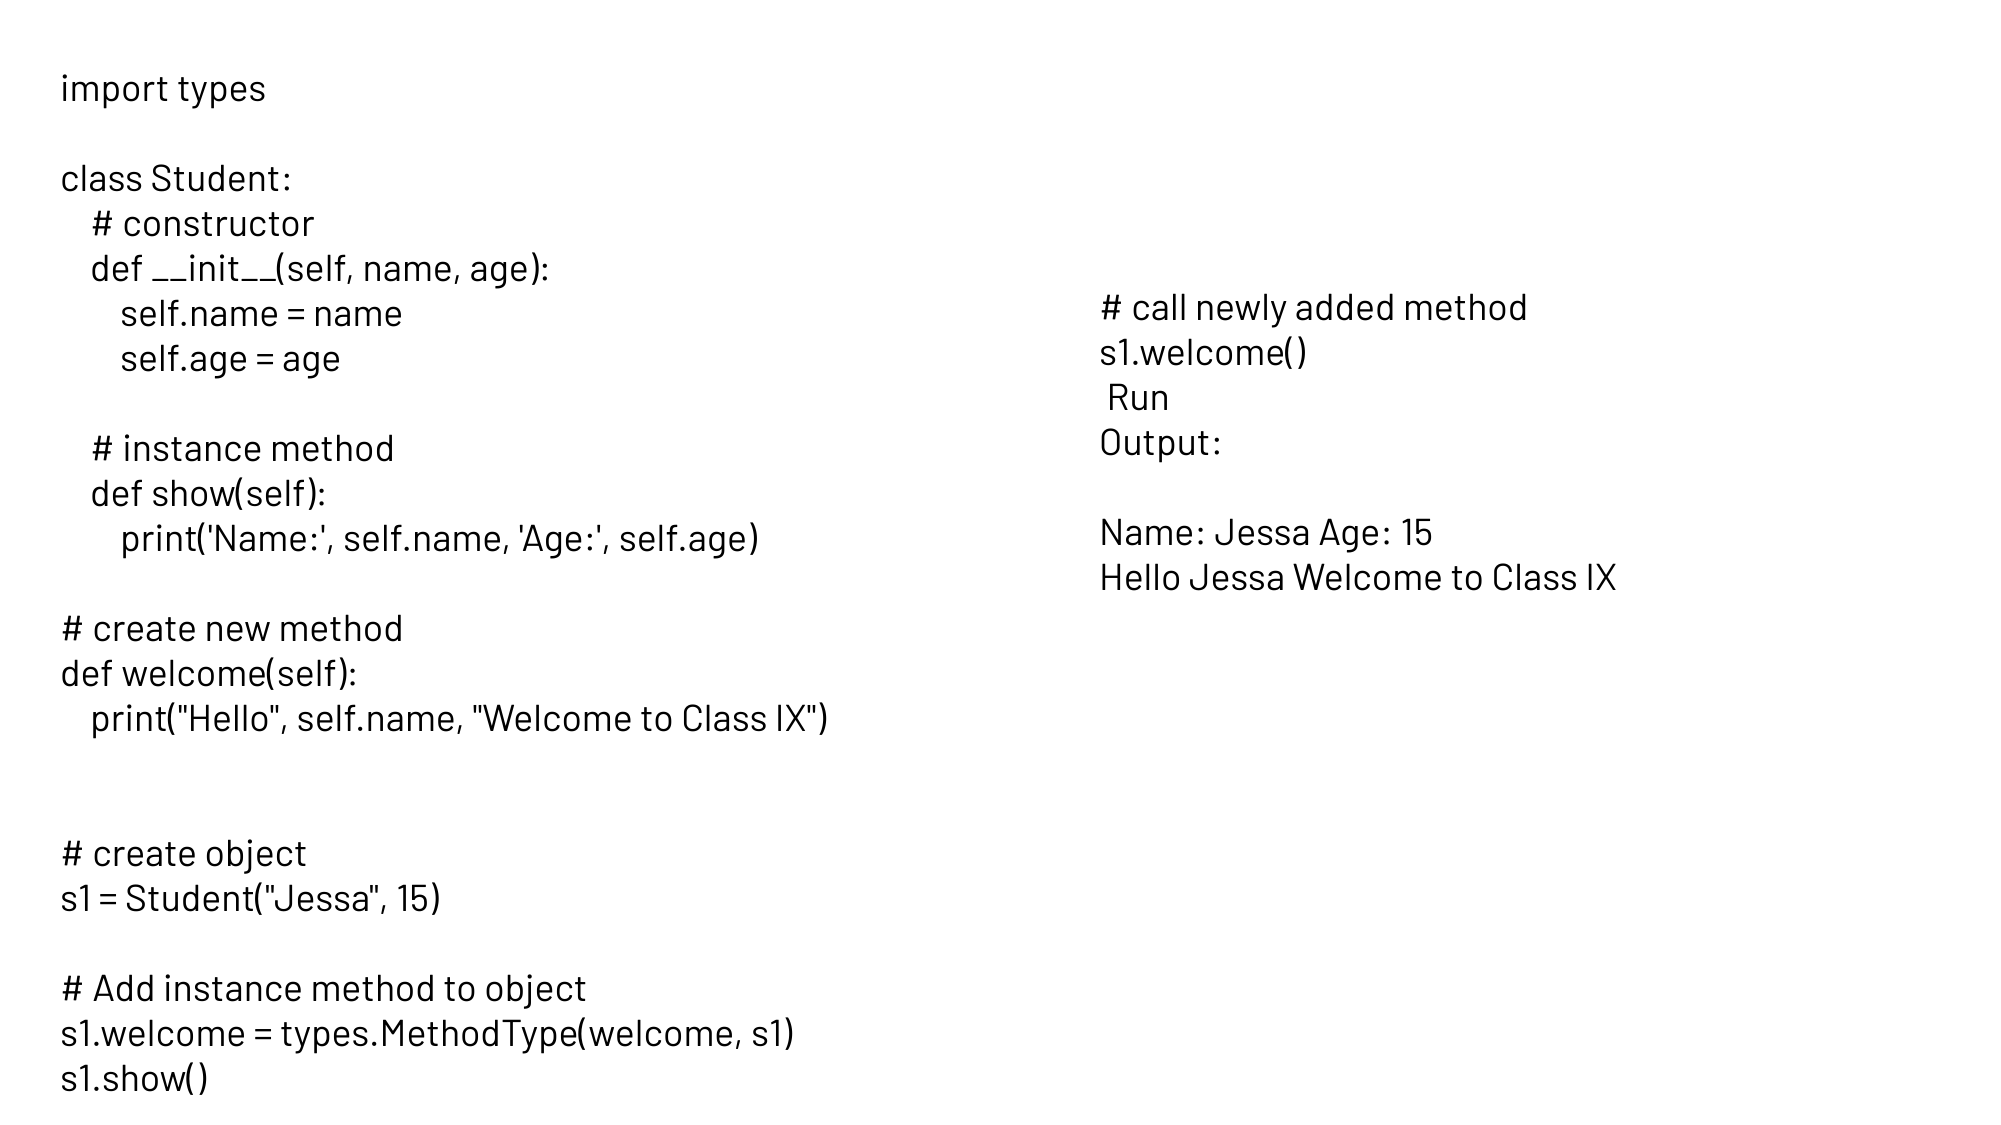

import types

class Student:
    # constructor
    def __init__(self, name, age):
        self.name = name
        self.age = age

    # instance method
    def show(self):
        print('Name:', self.name, 'Age:', self.age)

# create new method
def welcome(self):
    print("Hello", self.name, "Welcome to Class IX")

# create object
s1 = Student("Jessa", 15)

# Add instance method to object
s1.welcome = types.MethodType(welcome, s1)
s1.show()

# call newly added method
s1.welcome()
 Run
Output:

Name: Jessa Age: 15
Hello Jessa Welcome to Class IX